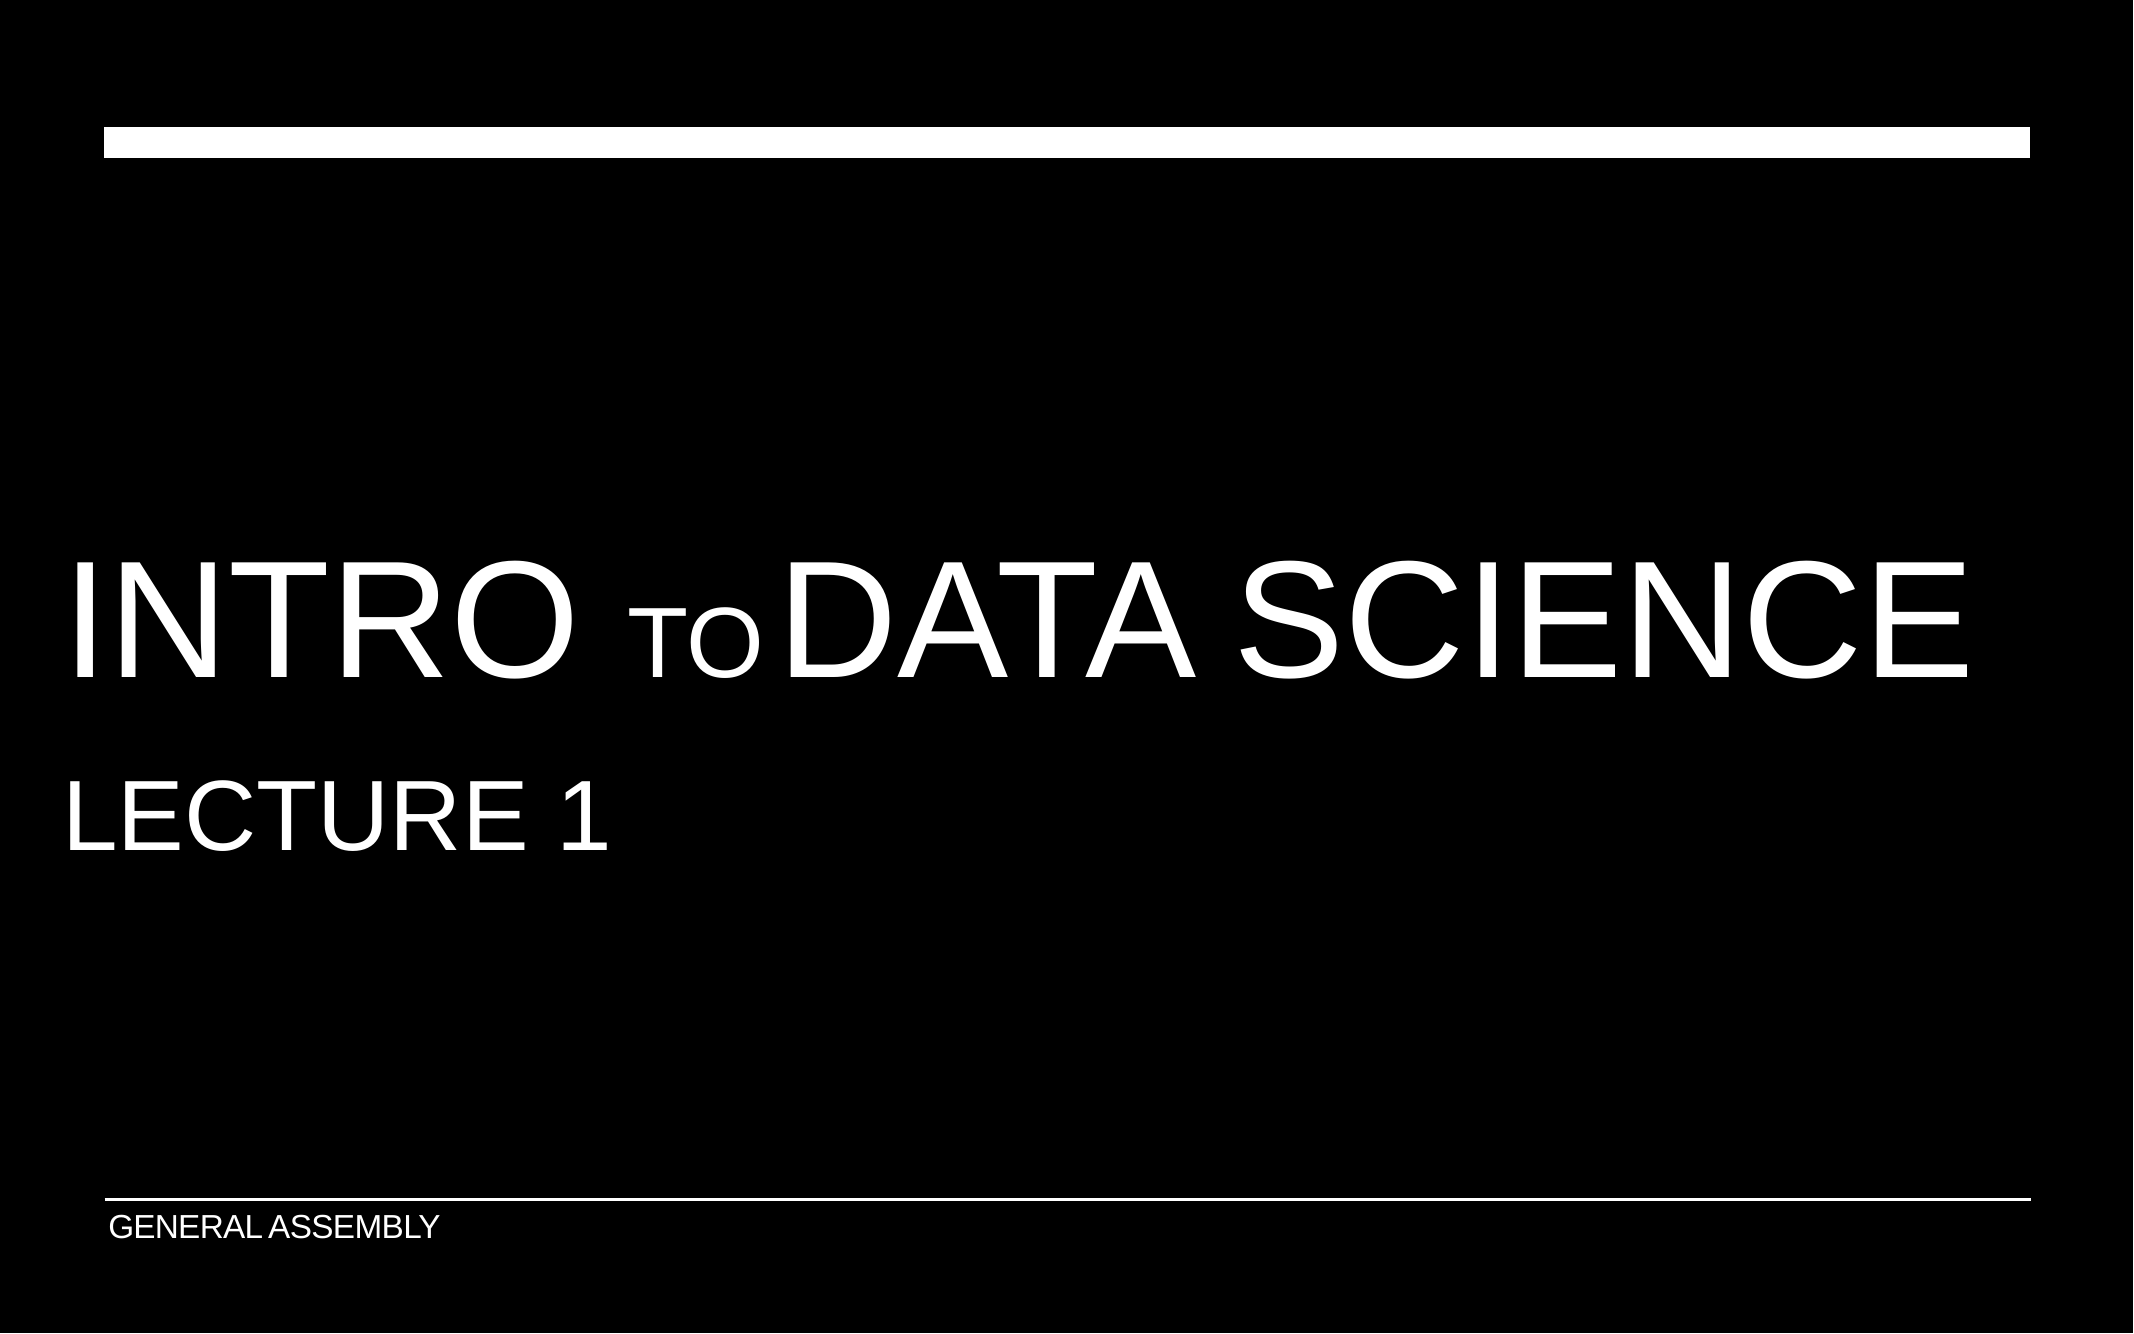

INTRO TO DATA SCIENCE
LECTURE 1
general assembly